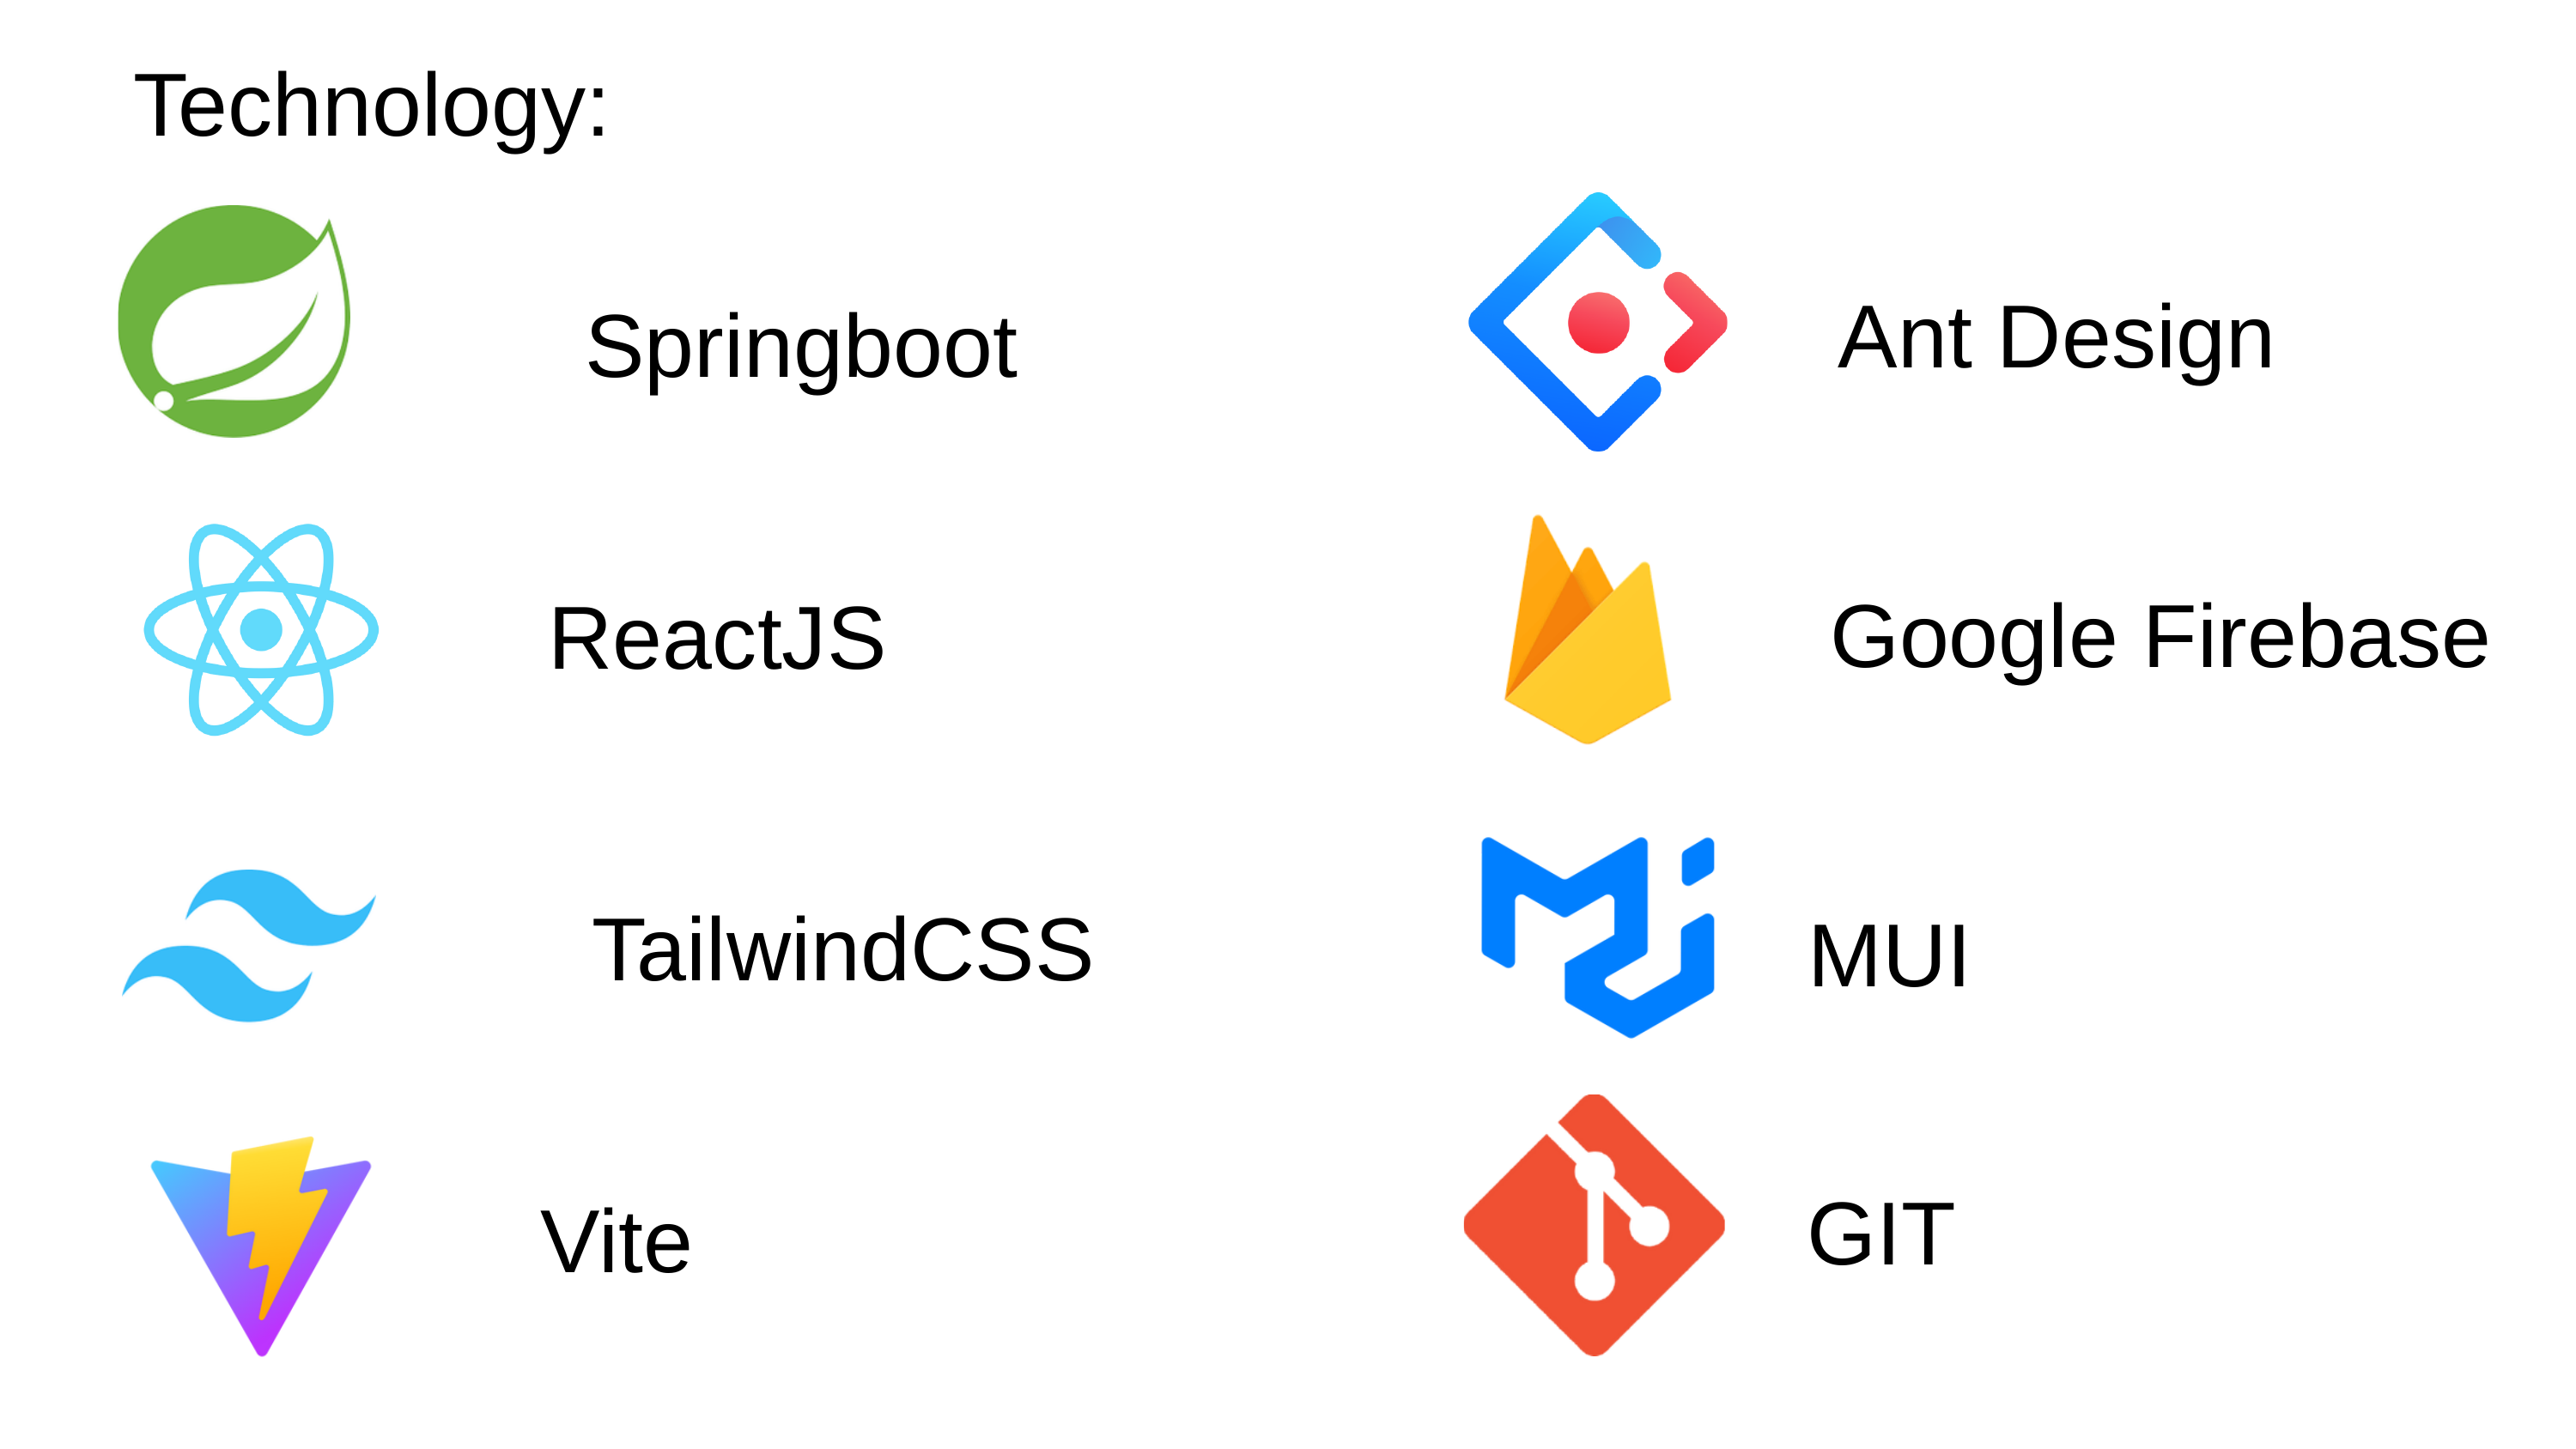

Technology:

Ant Design
Springboot

Google Firebase
ReactJS

TailwindCSS
MUI

GIT
Vite